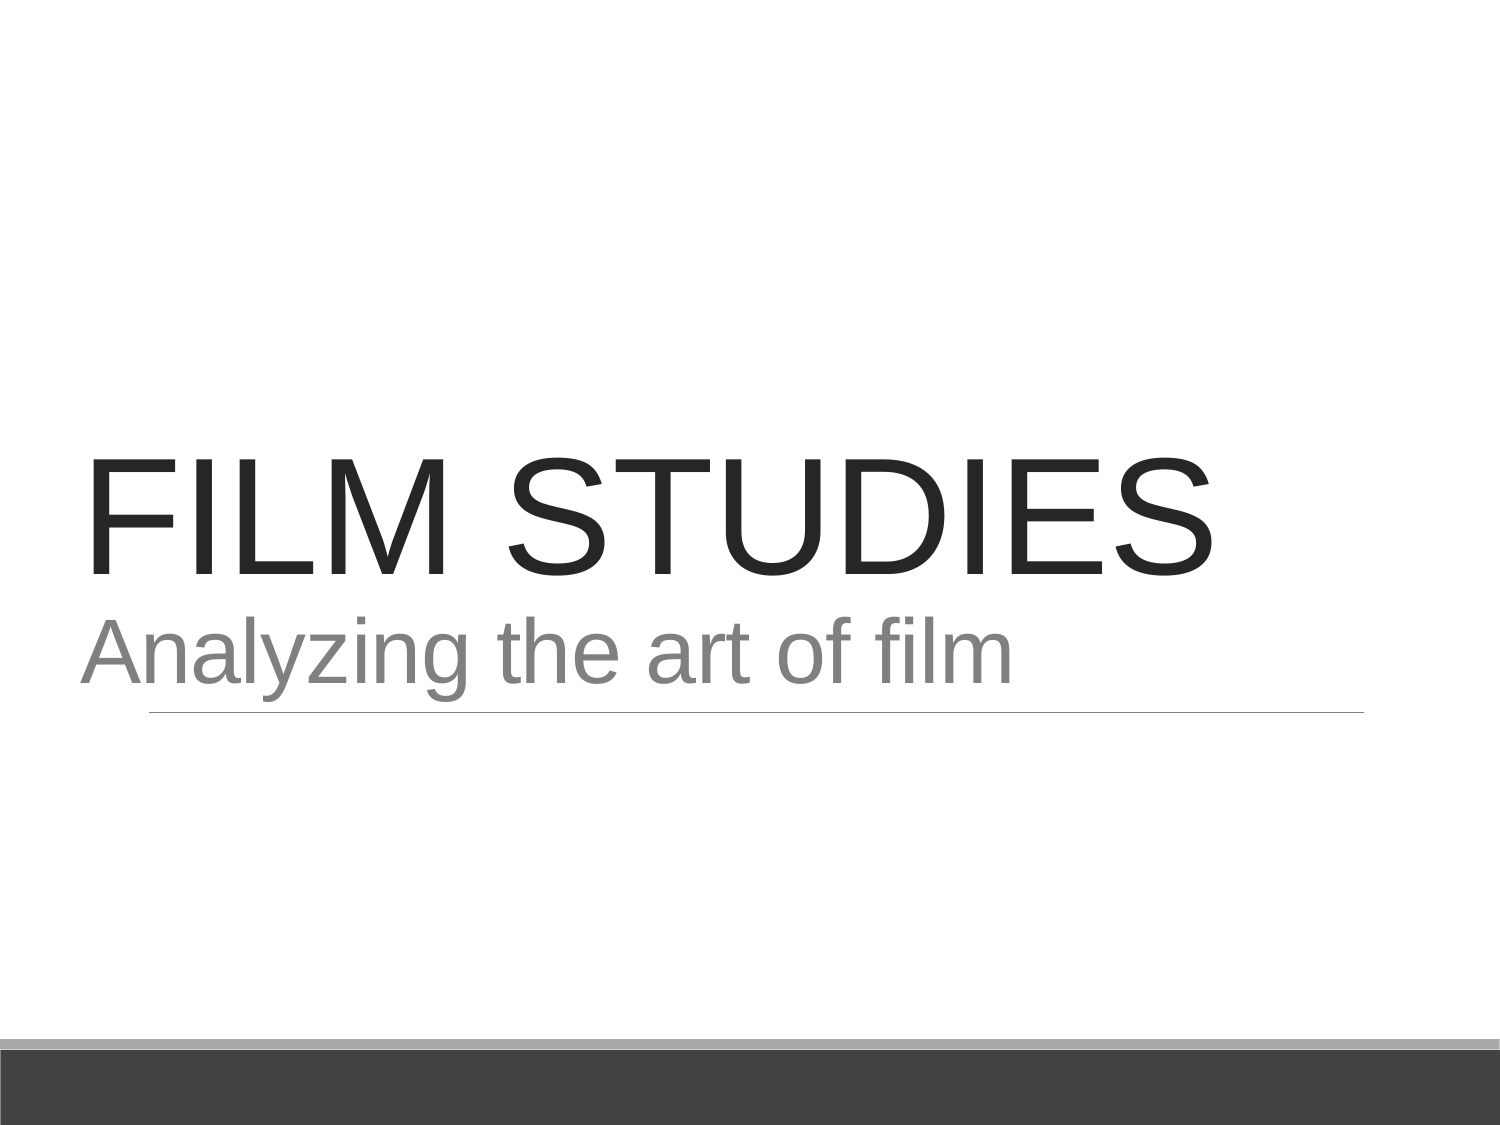

# FILM STUDIES Analyzing the art of film